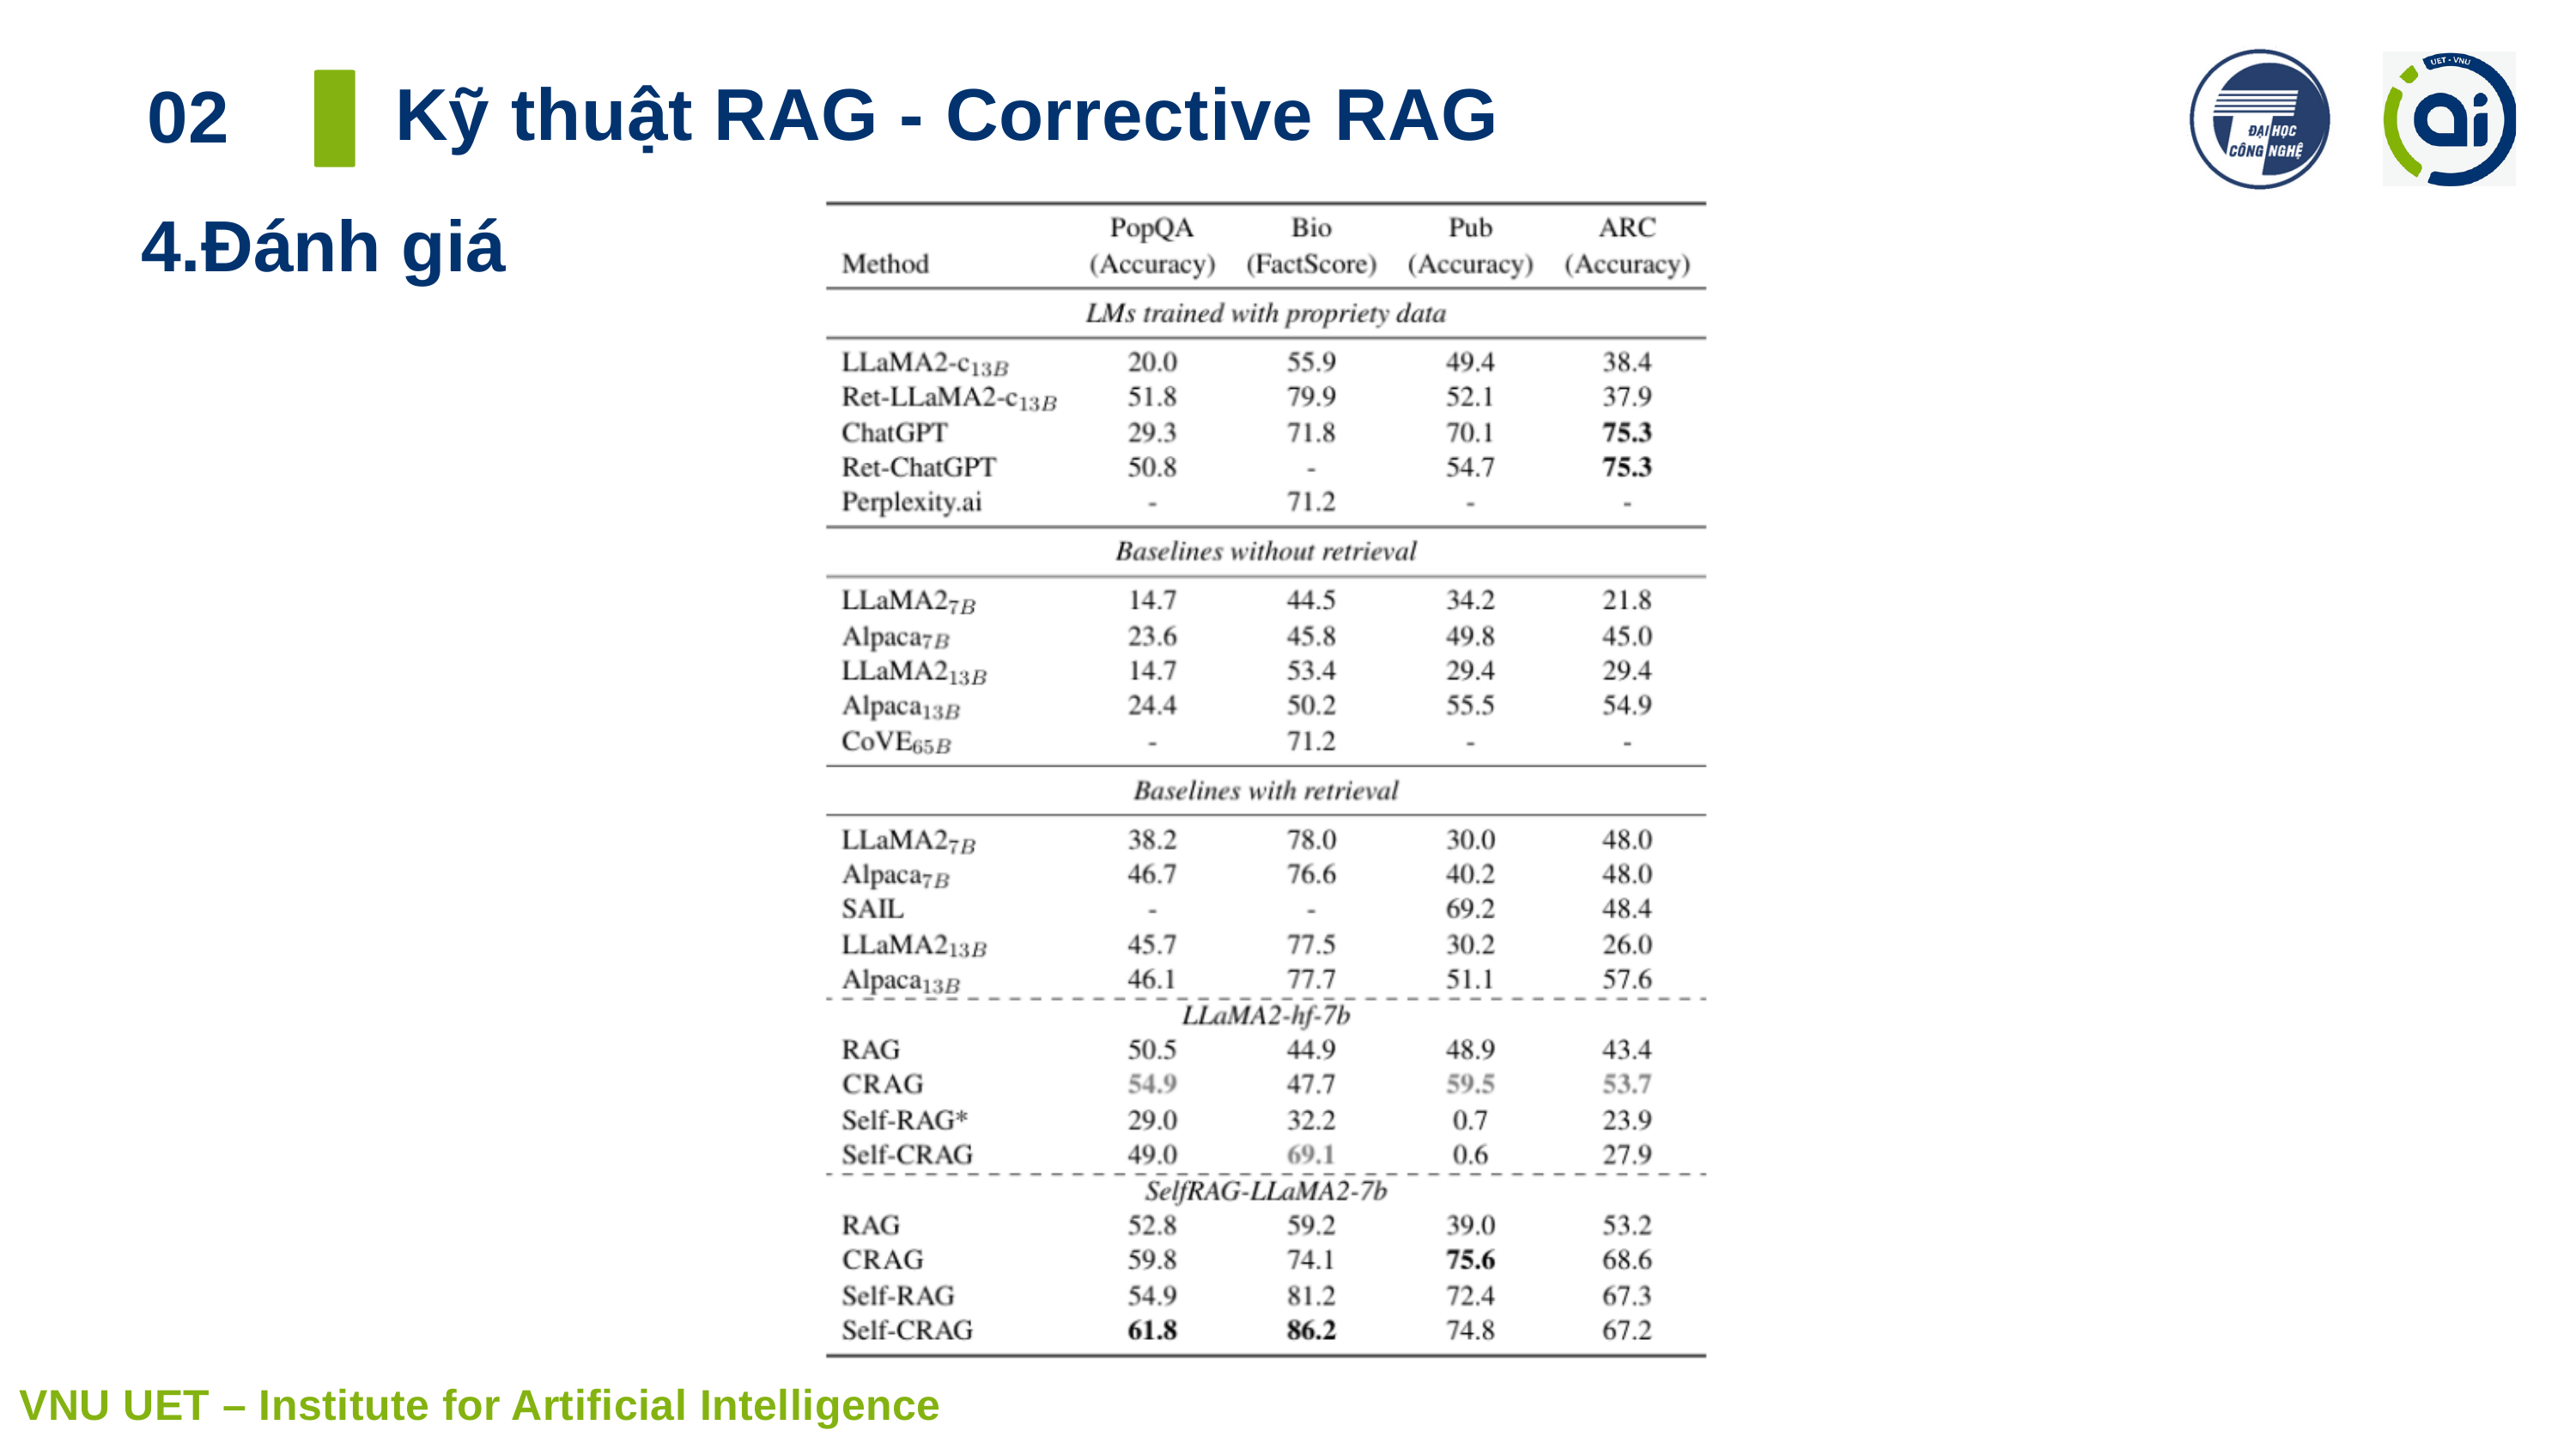

Kỹ thuật RAG - Corrective RAG

02

4.Đánh giá

 VNU UET – Institute for Artificial Intelligence